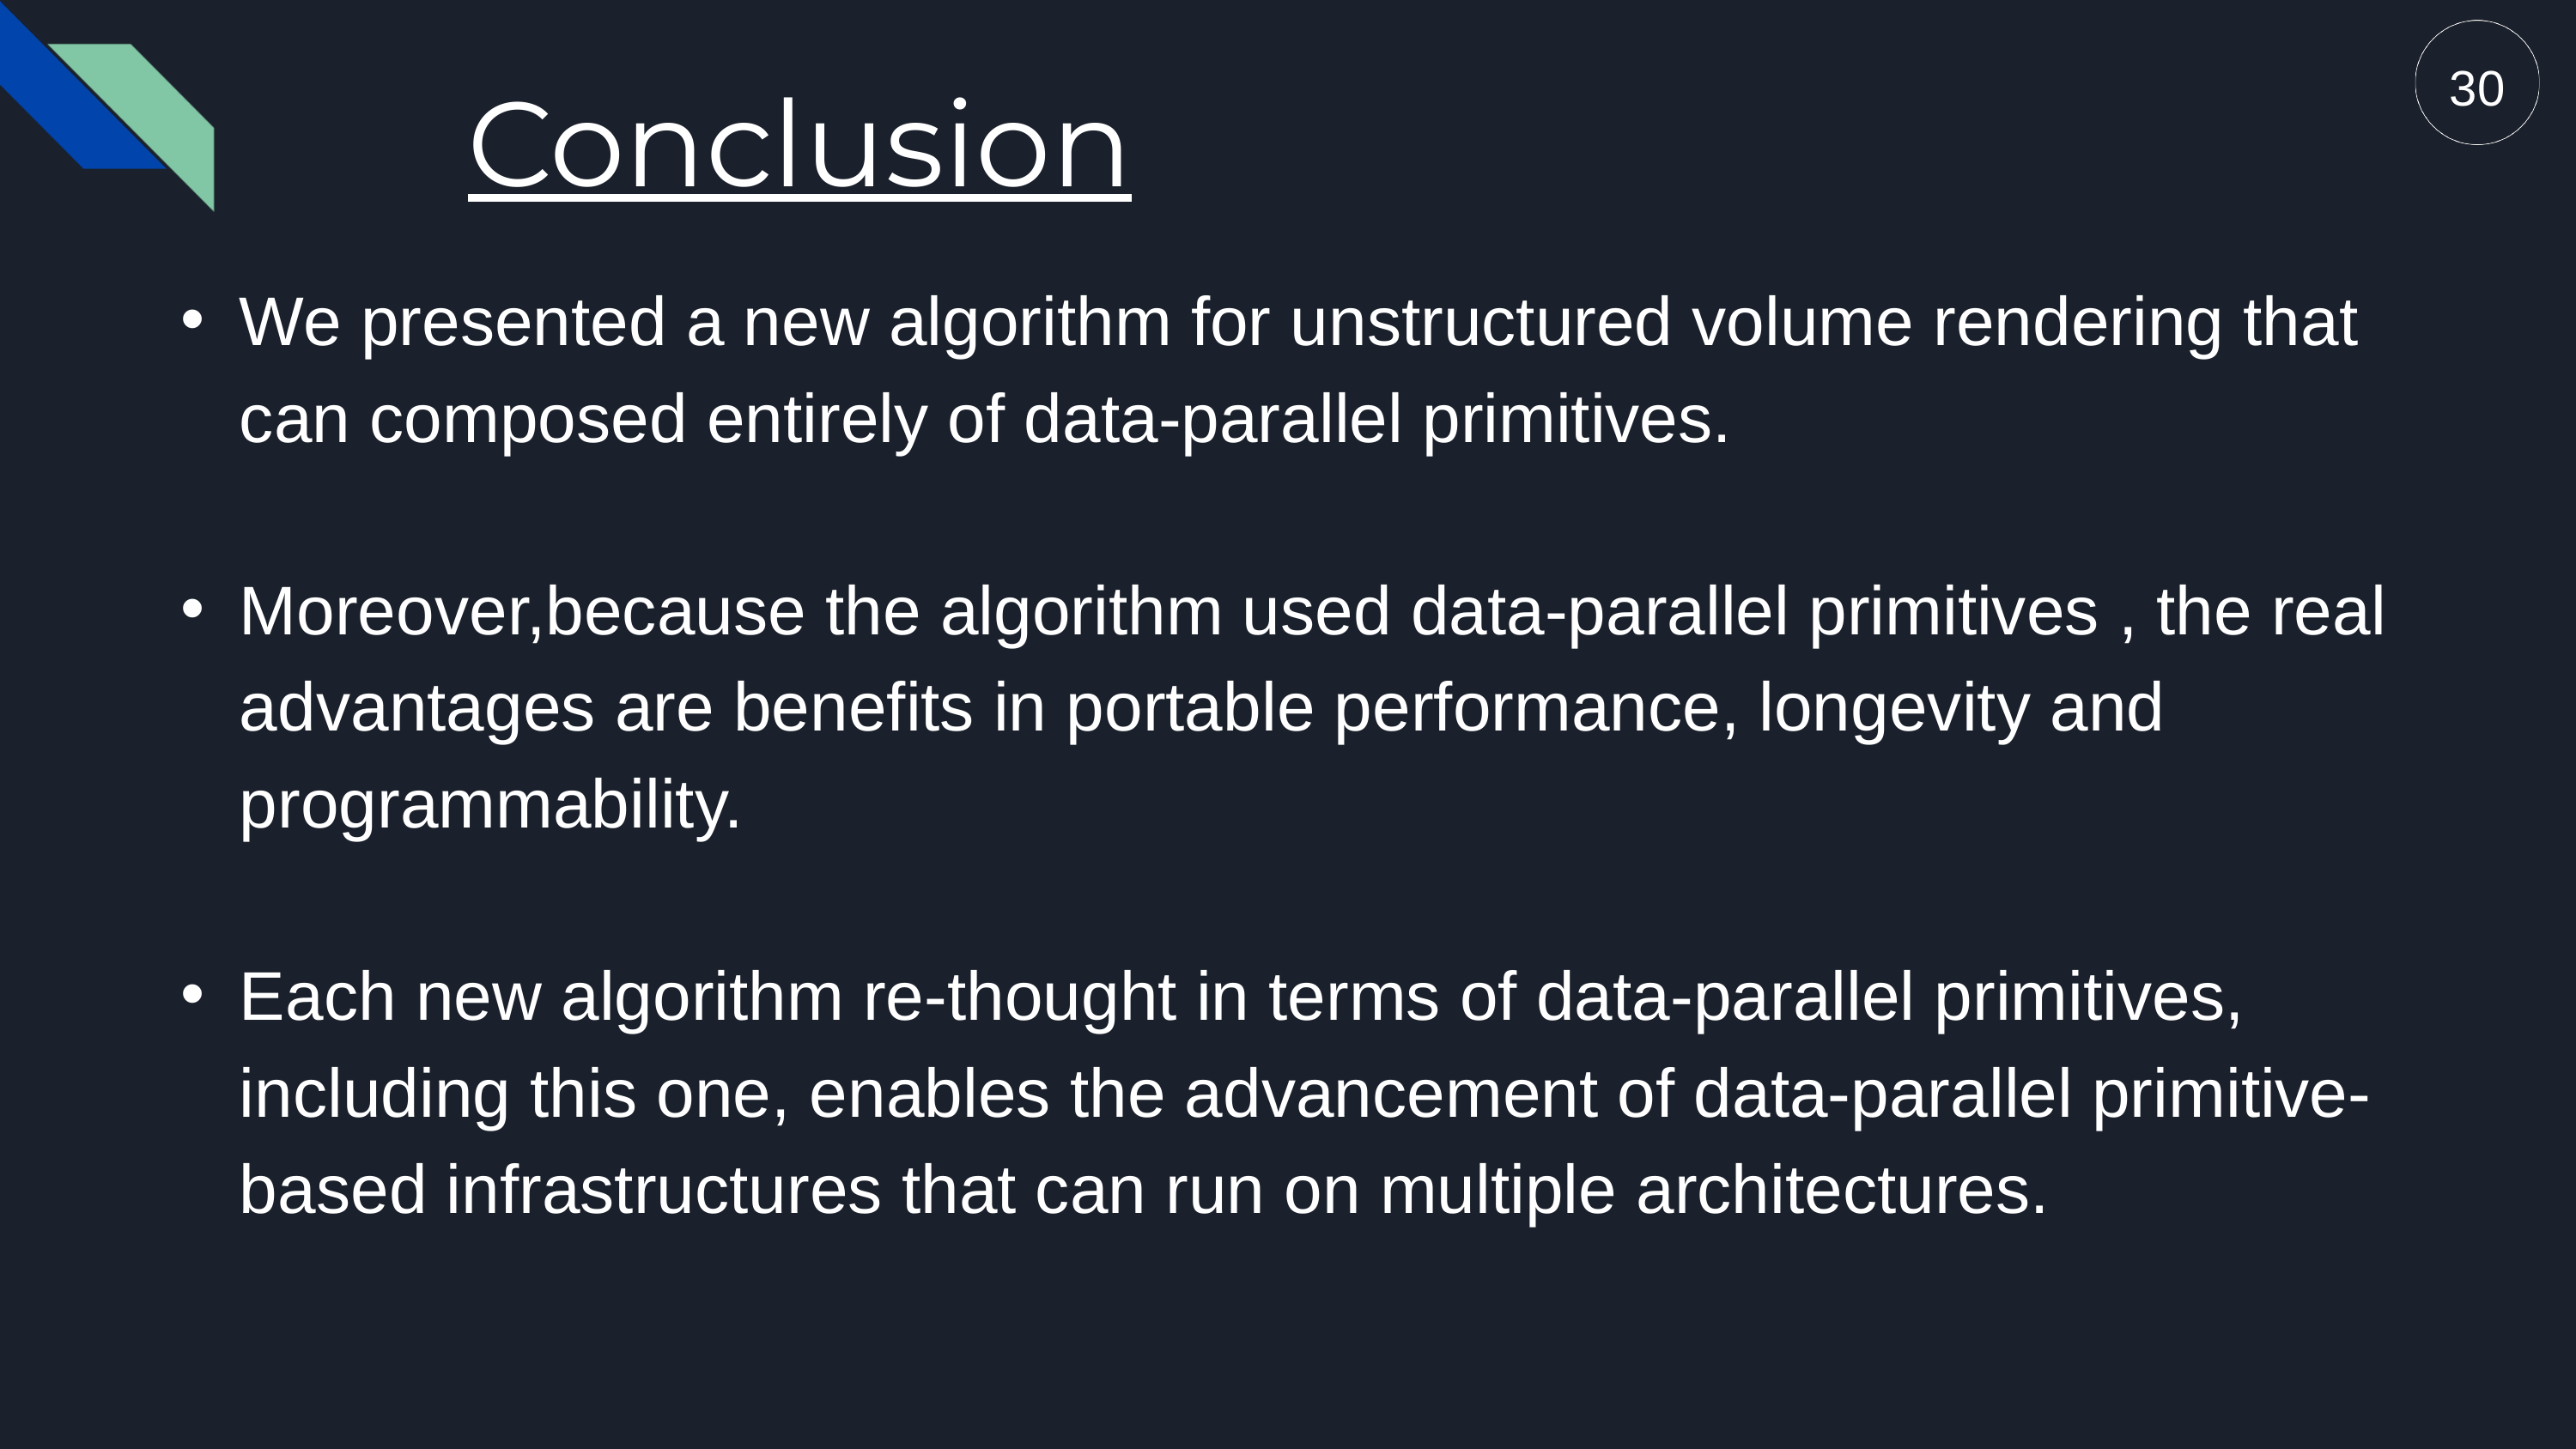

30
Conclusion
We presented a new algorithm for unstructured volume rendering that can composed entirely of data-parallel primitives.

Moreover,because the algorithm used data-parallel primitives , the real advantages are benefits in portable performance, longevity and programmability.

Each new algorithm re-thought in terms of data-parallel primitives, including this one, enables the advancement of data-parallel primitive-based infrastructures that can run on multiple architectures.